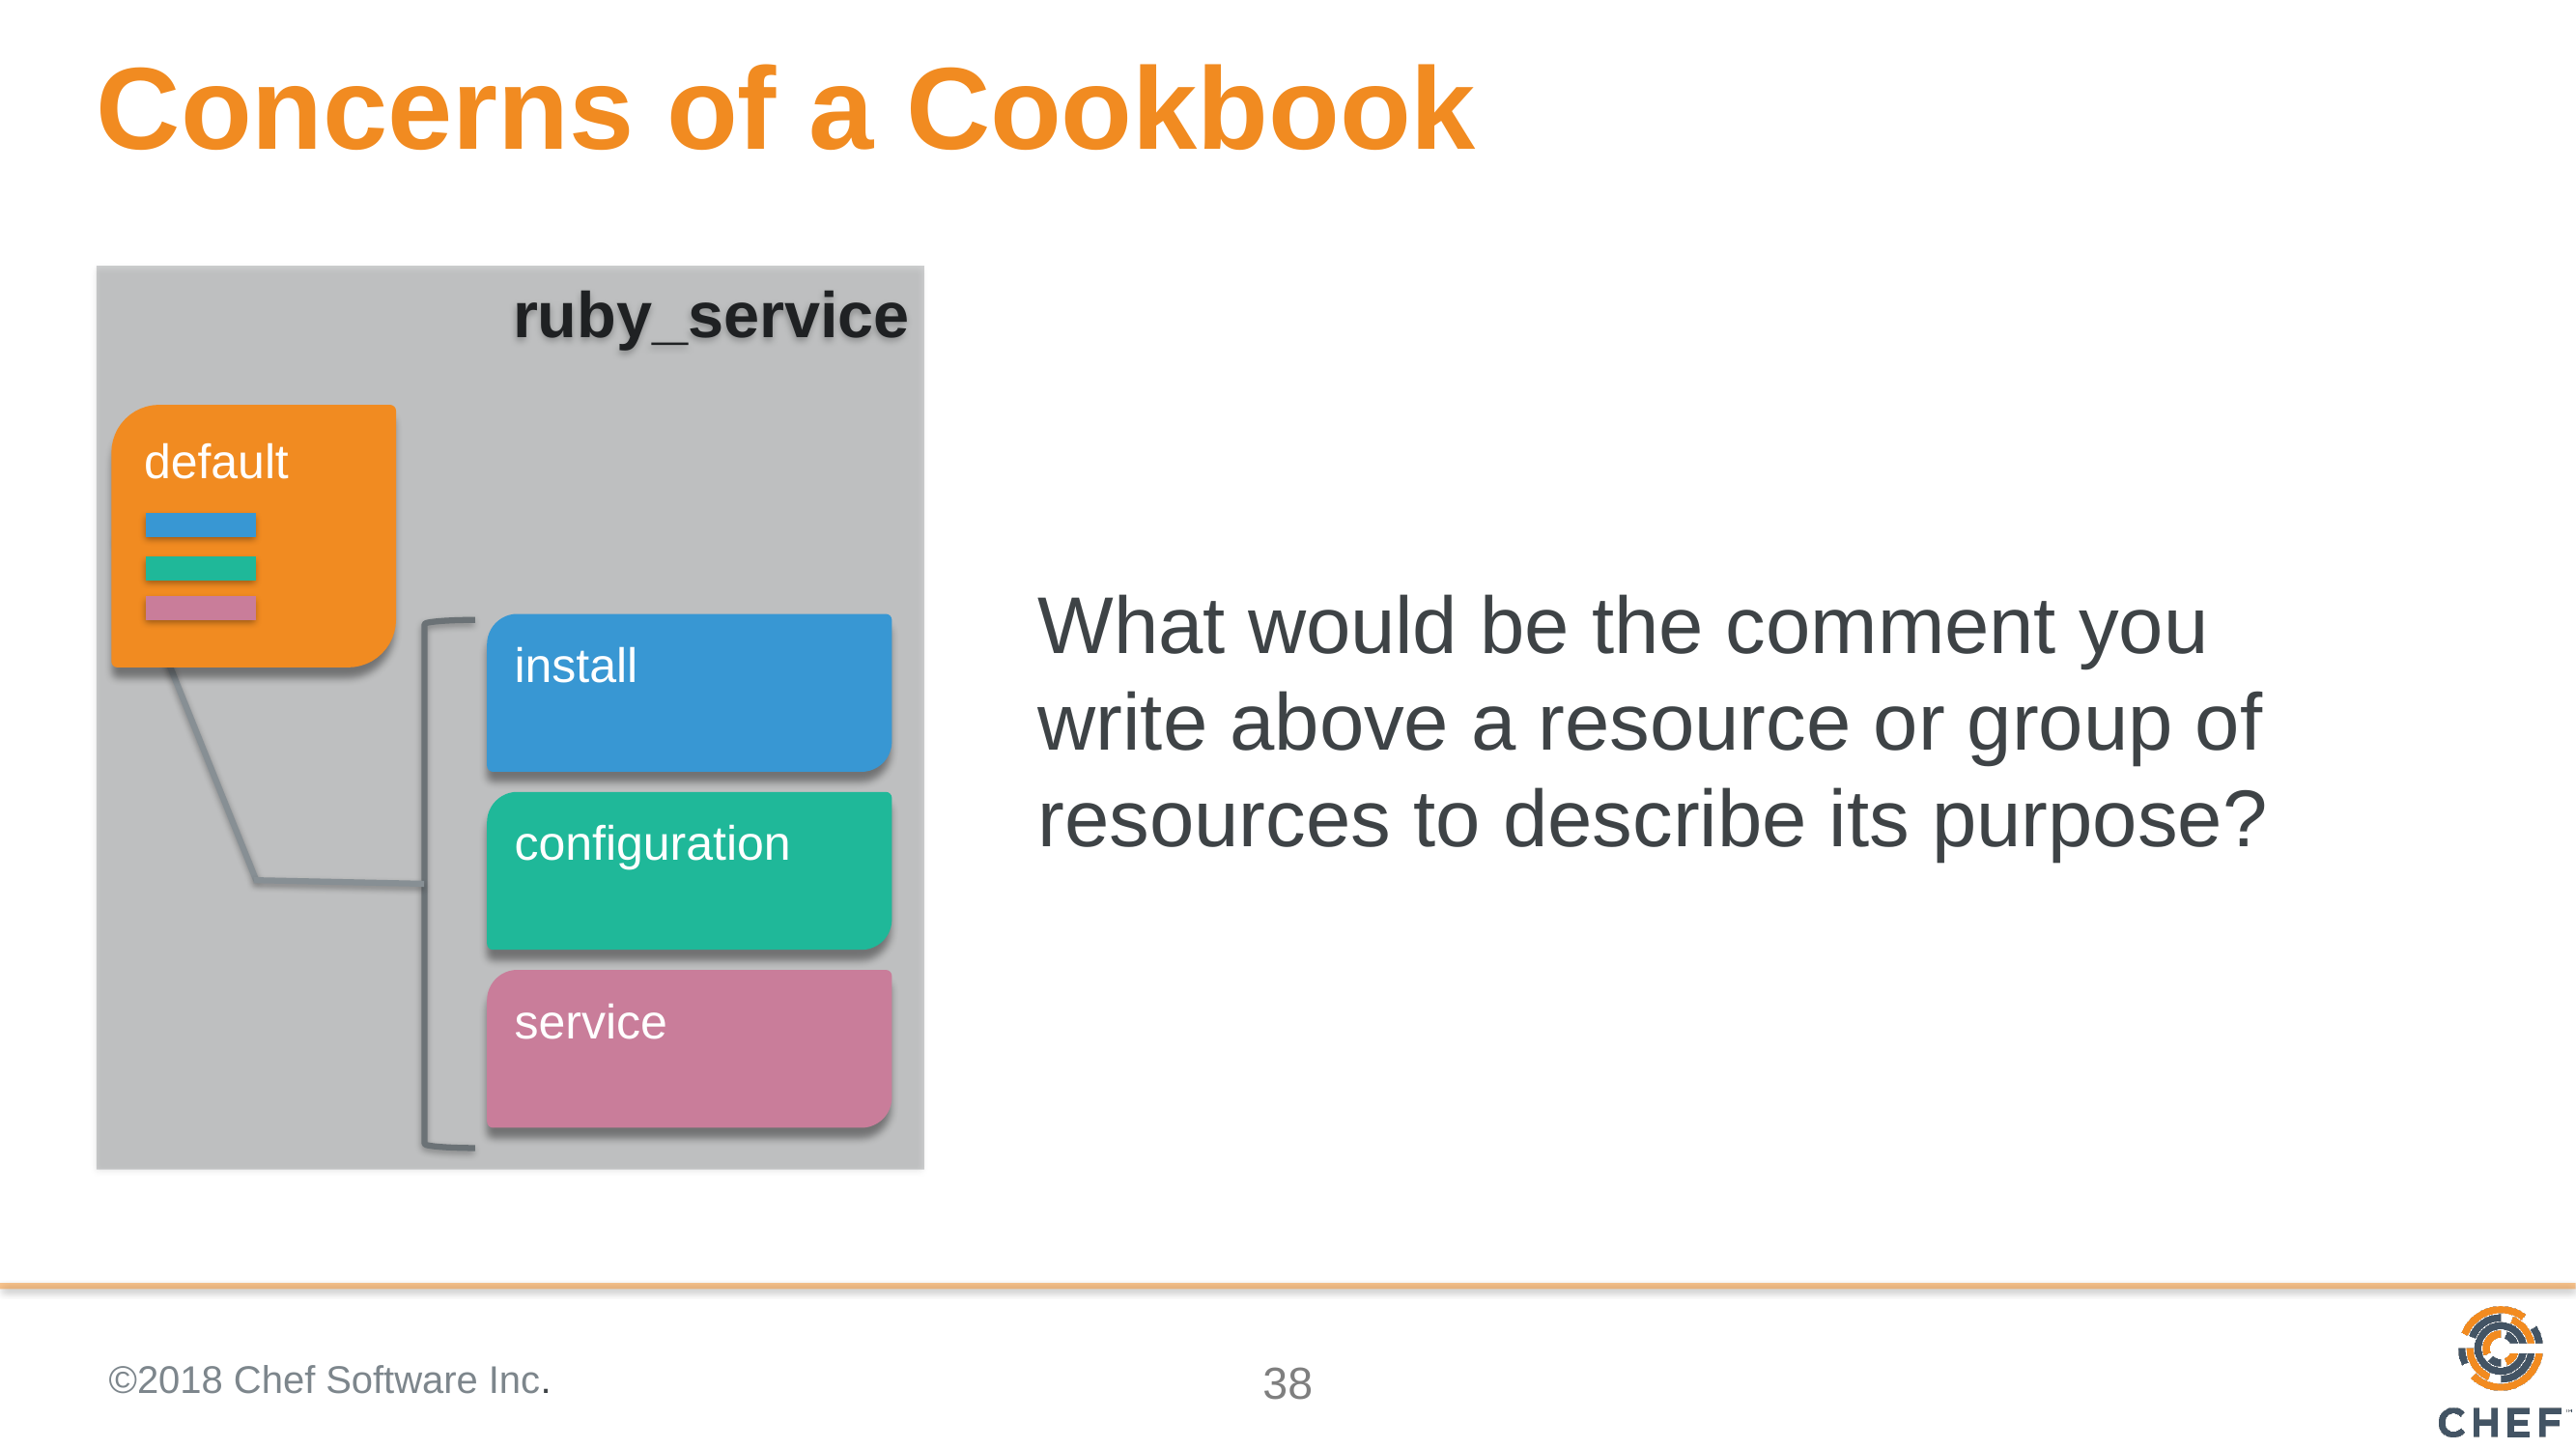

# Concerns of a Cookbook
What would be the comment you write above a resource or group of resources to describe its purpose?
ruby_service
default

install
configuration
service